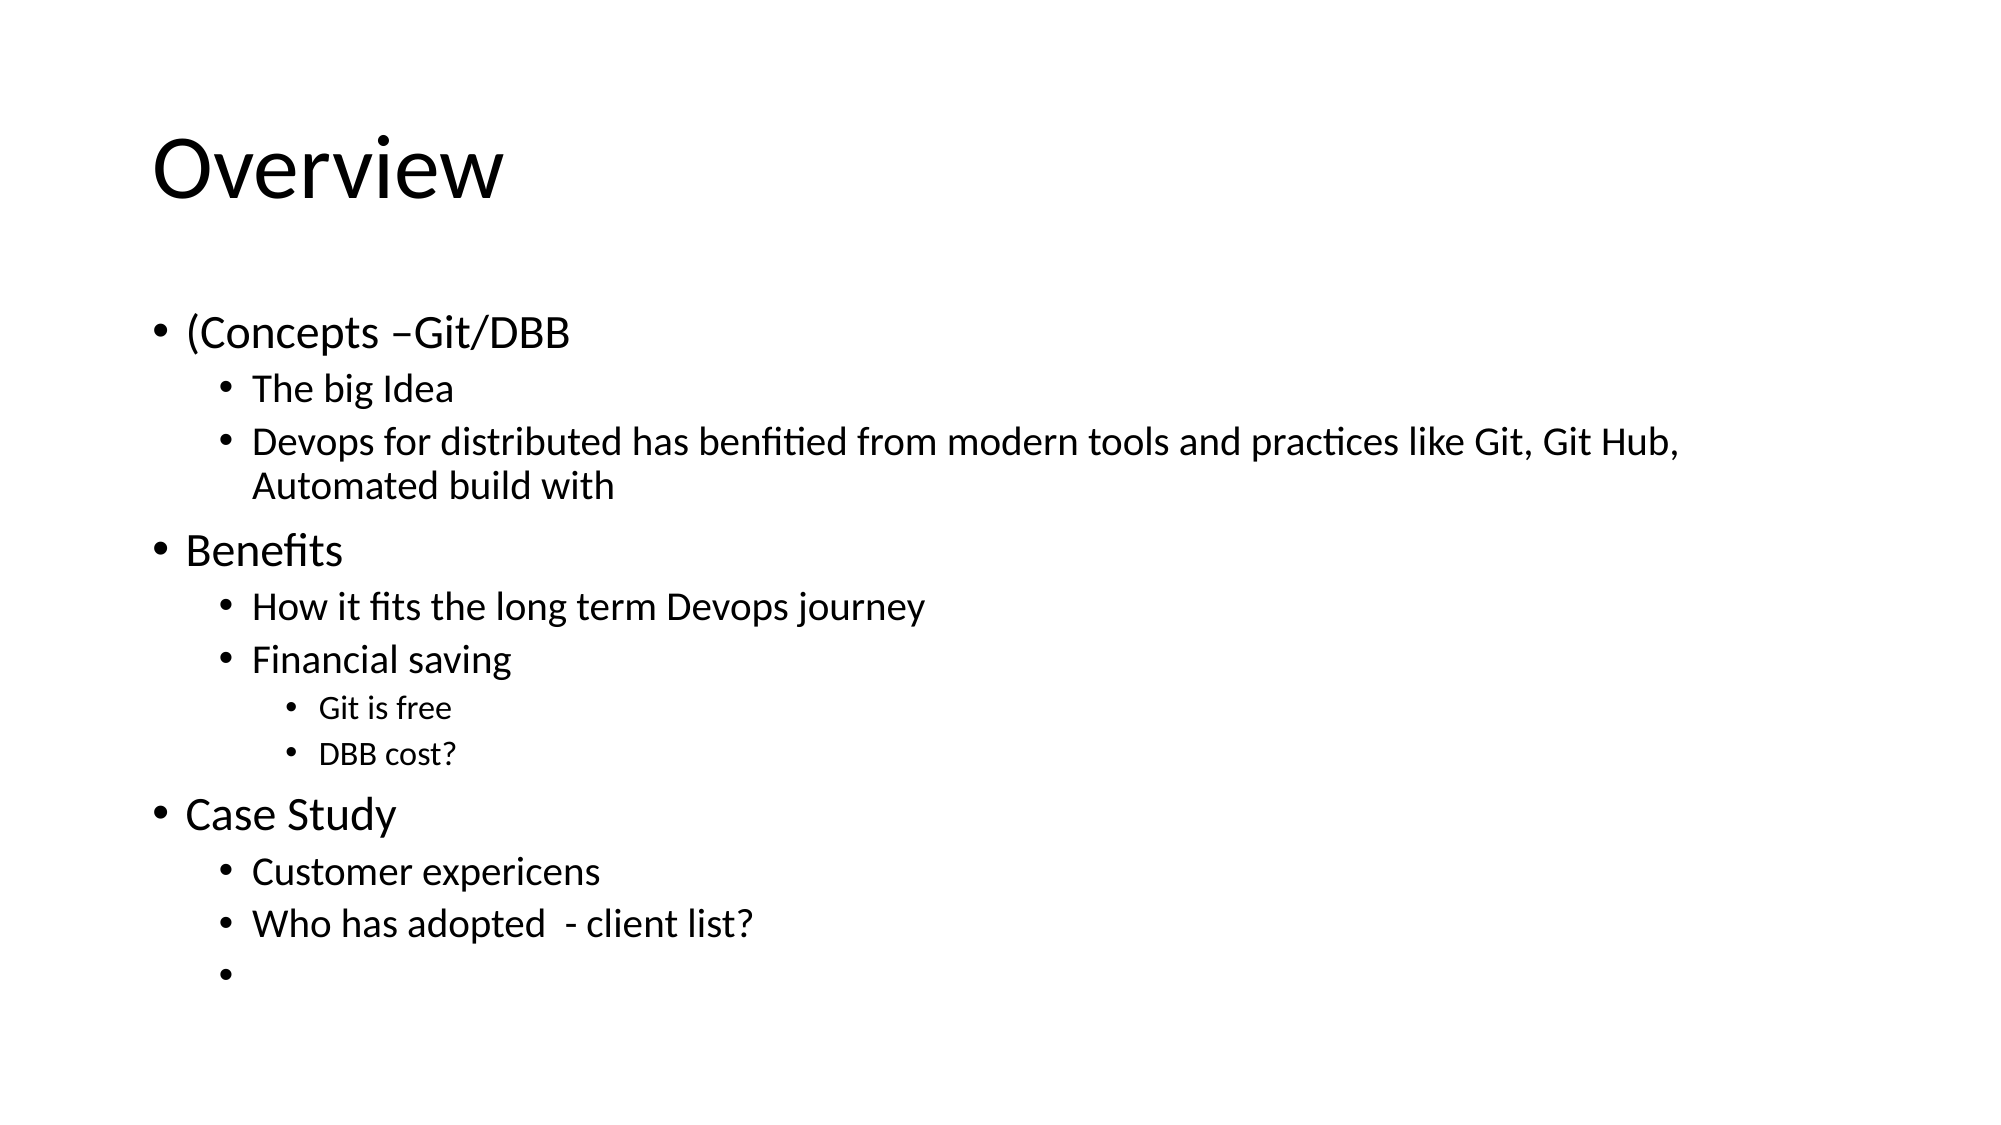

# Overview
(Concepts –Git/DBB
The big Idea
Devops for distributed has benfitied from modern tools and practices like Git, Git Hub, Automated build with
Benefits
How it fits the long term Devops journey
Financial saving
Git is free
DBB cost?
Case Study
Customer expericens
Who has adopted  - client list?